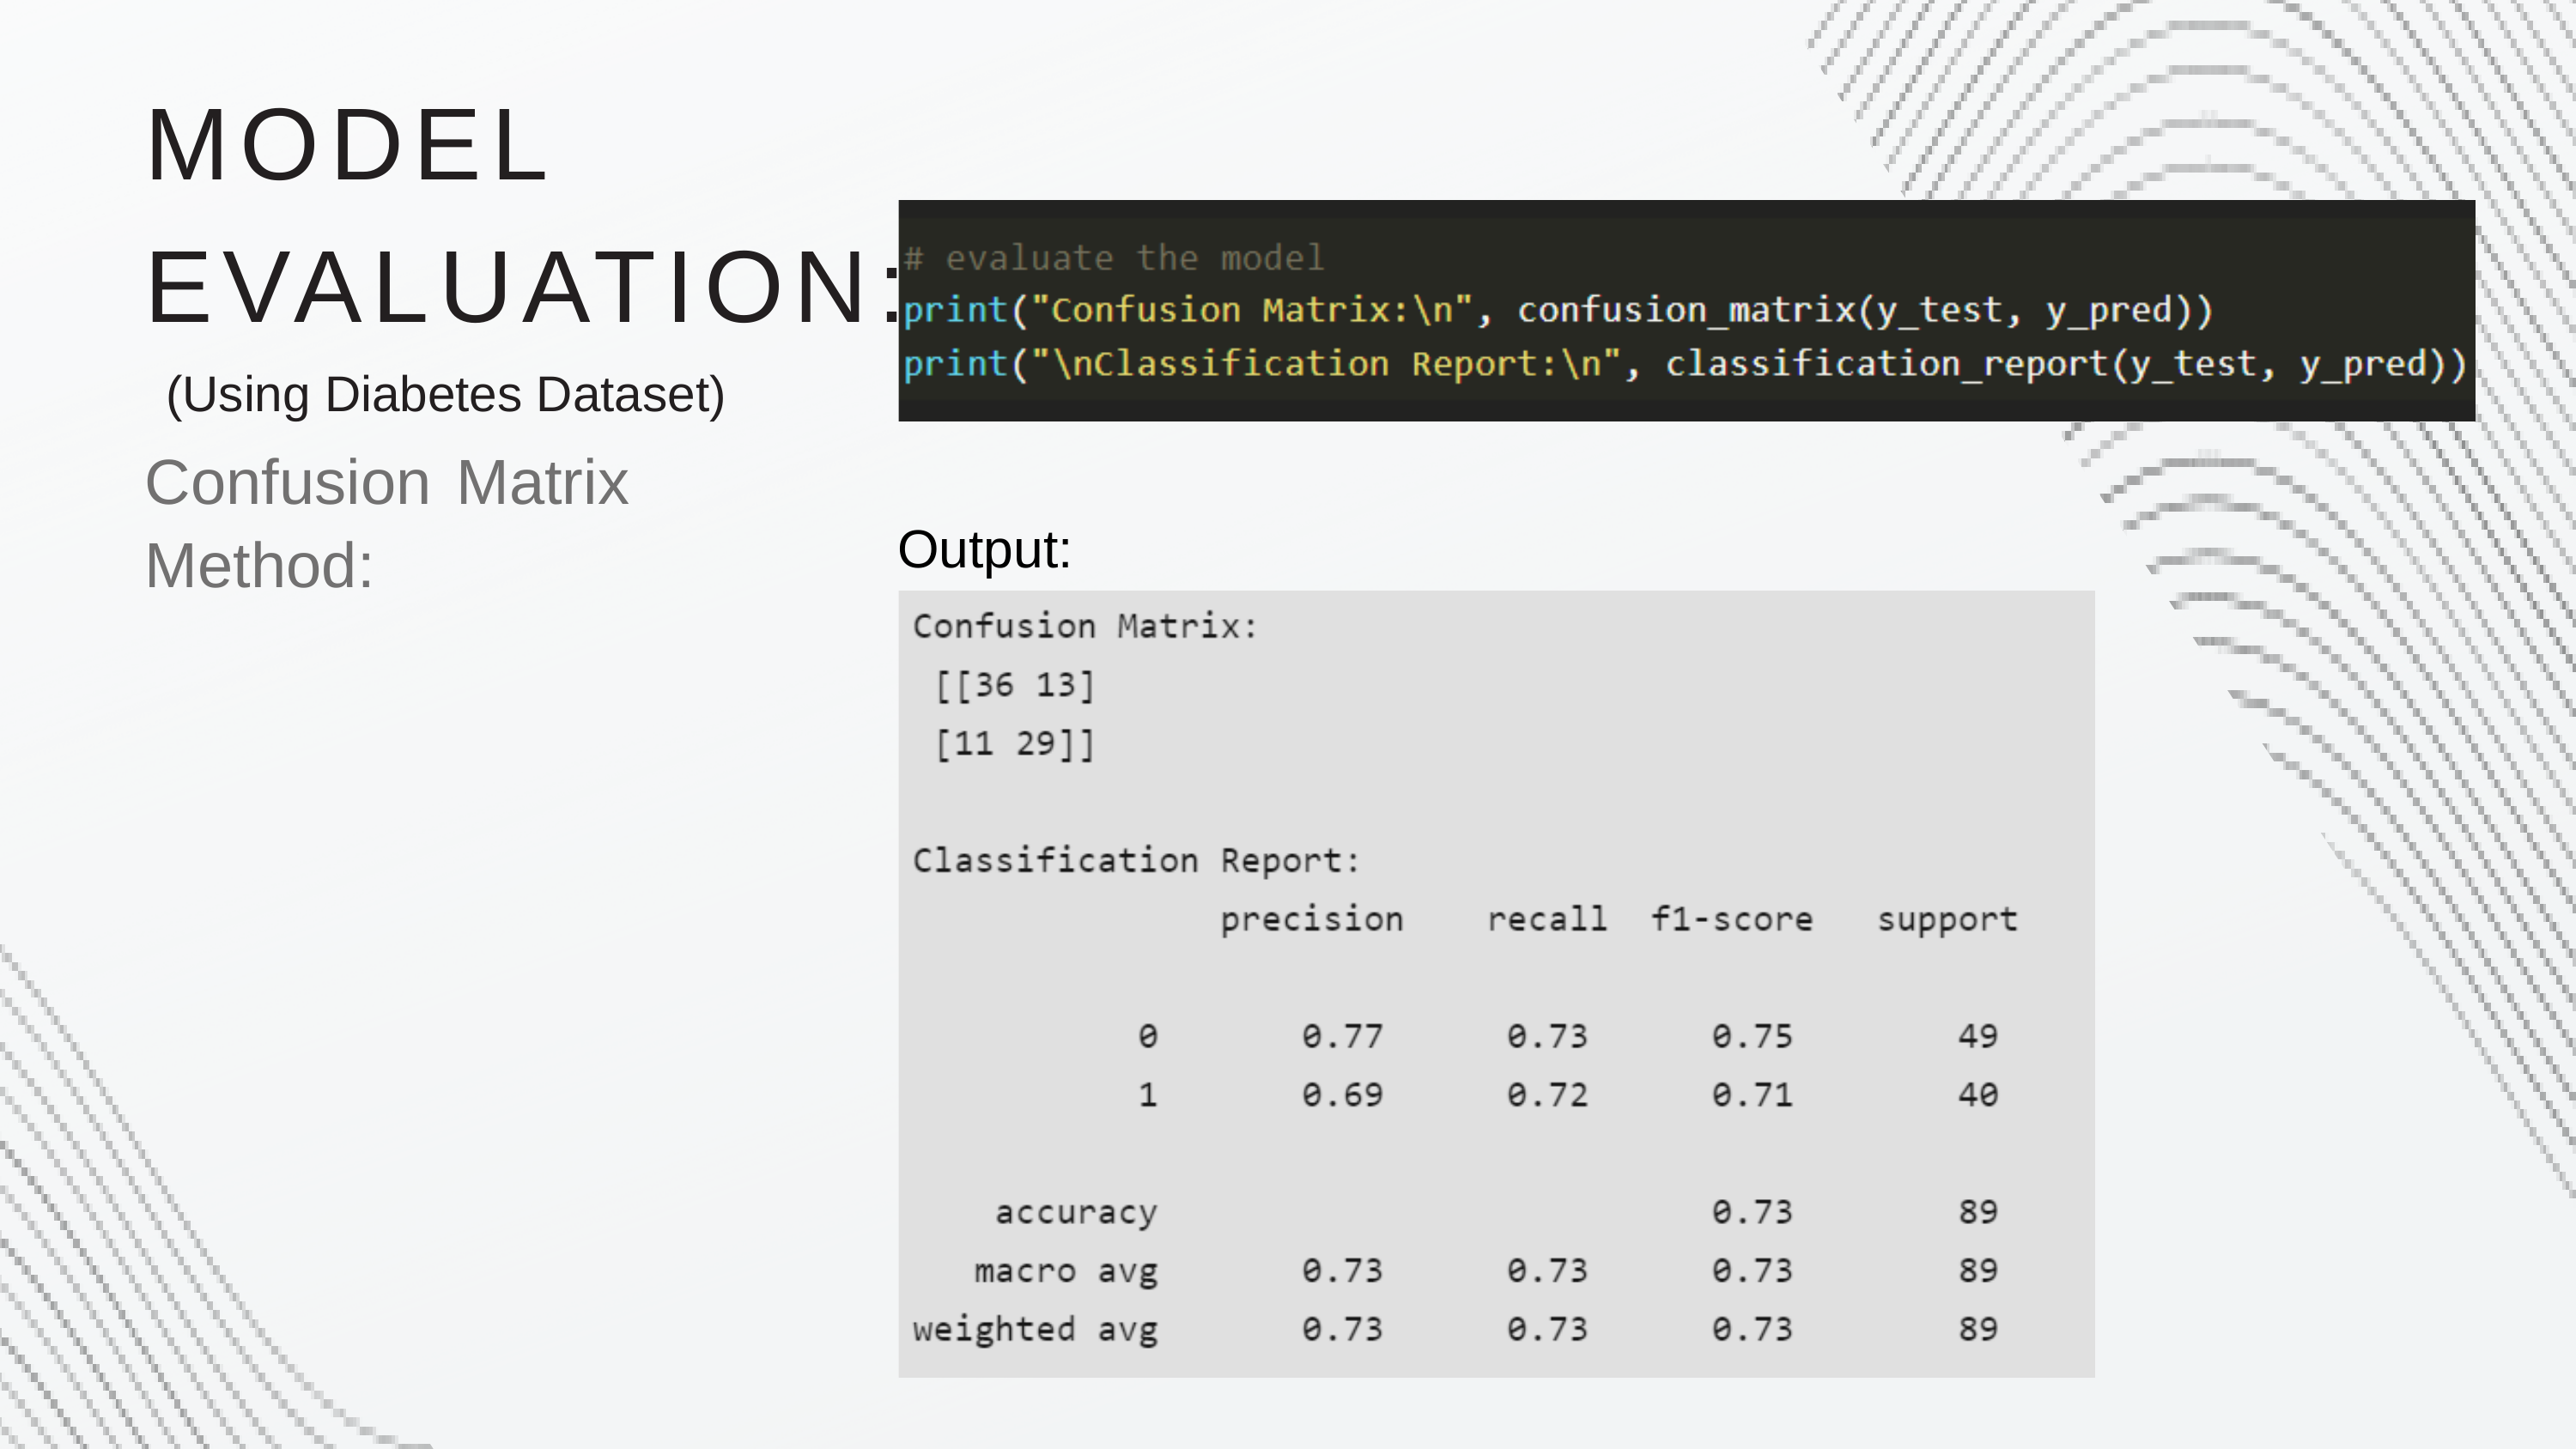

MODEL EVALUATION:

(Using Diabetes Dataset)
Confusion Matrix Method:
Output: